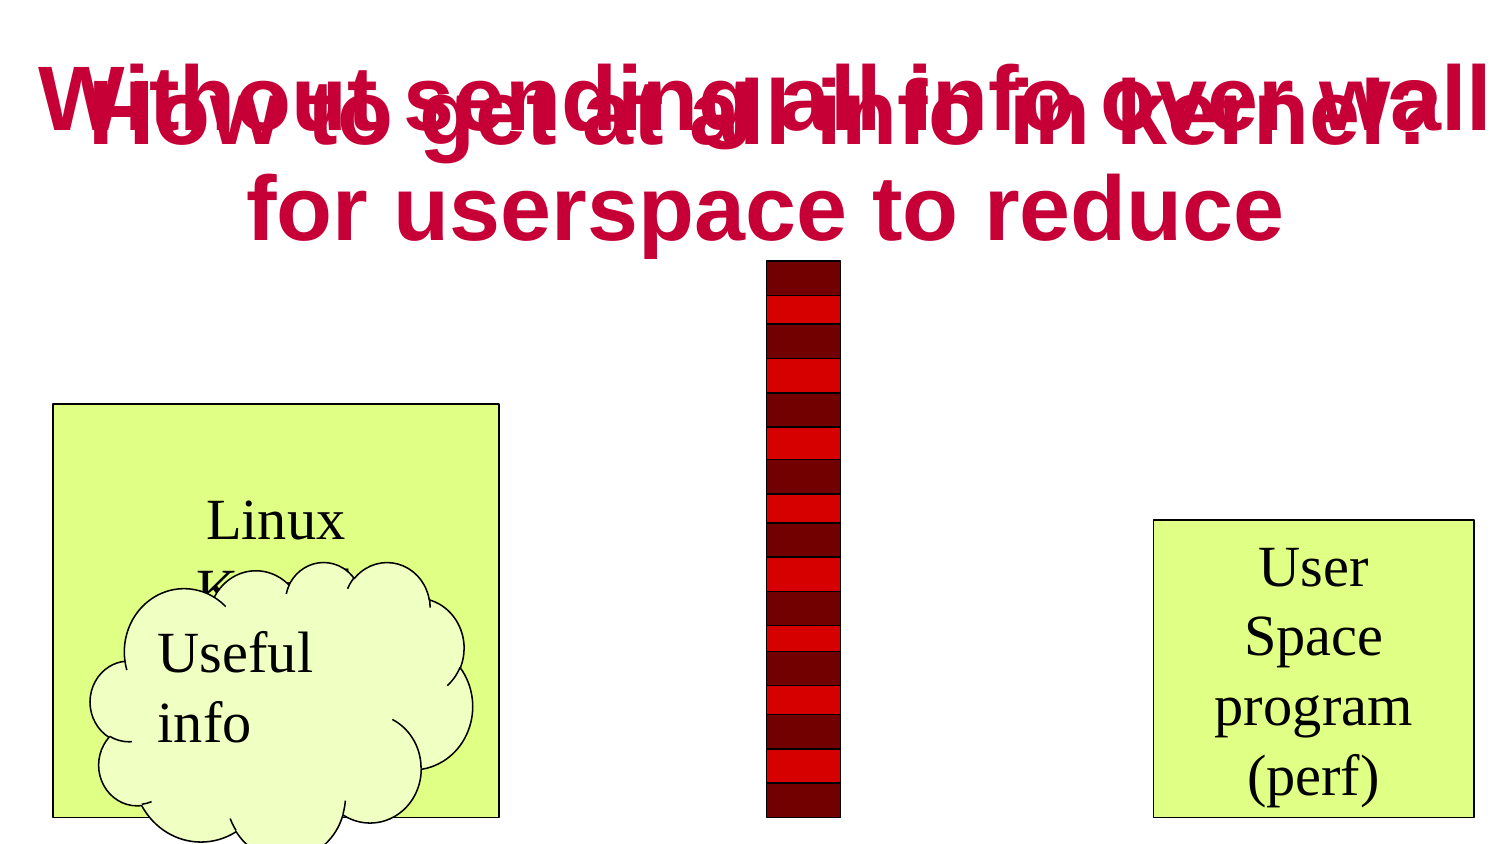

# How to get at all info in kernel?
Without sending all info over wall
for userspace to reduce

Linux
Kernel
User
Space
program
(perf)
Useful
info